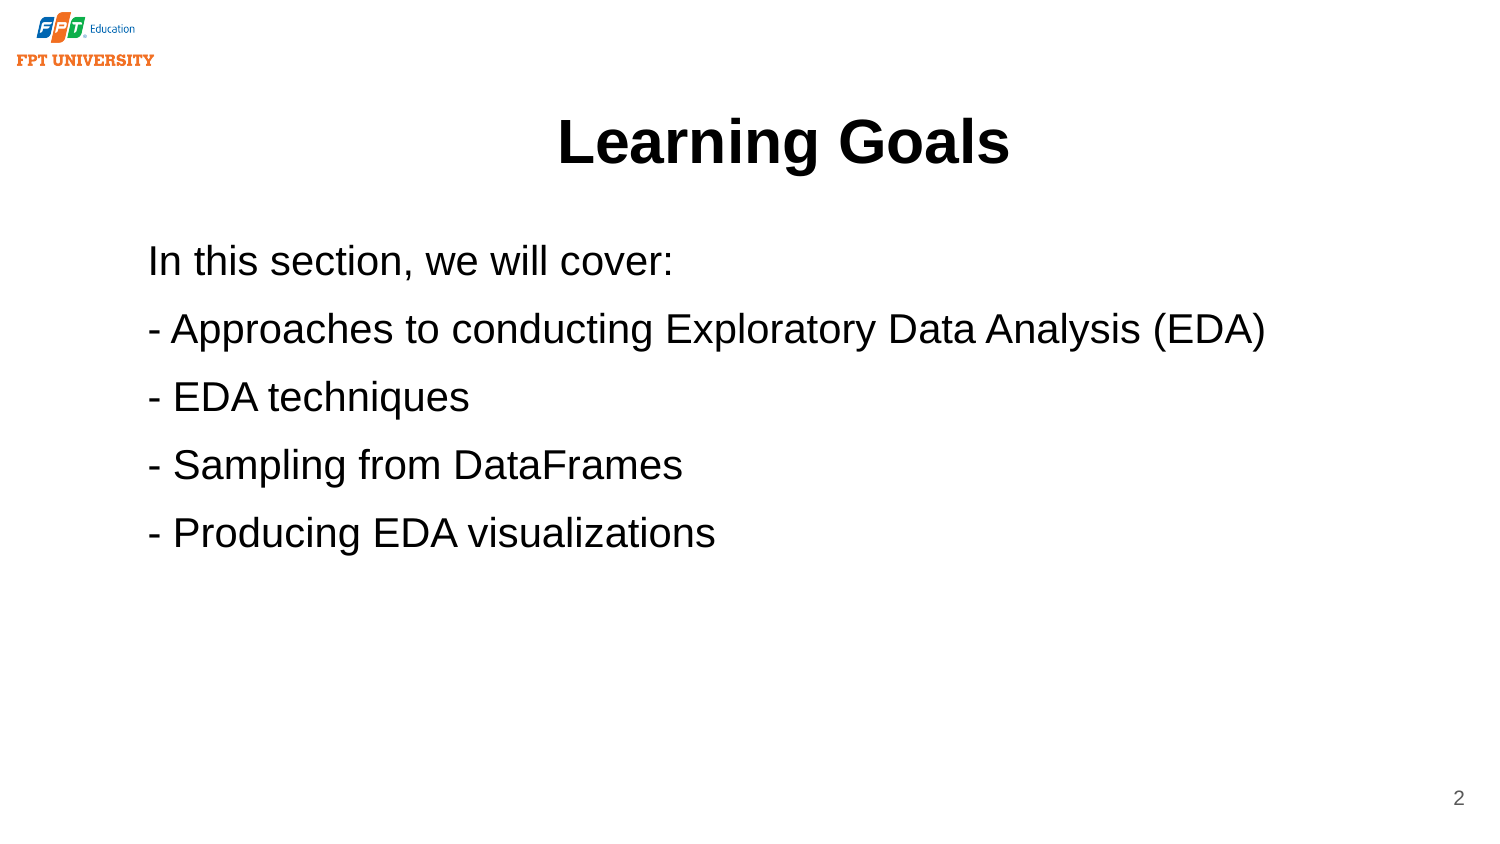

# Learning Goals
In this section, we will cover:
- Approaches to conducting Exploratory Data Analysis (EDA)
- EDA techniques
- Sampling from DataFrames
- Producing EDA visualizations
2